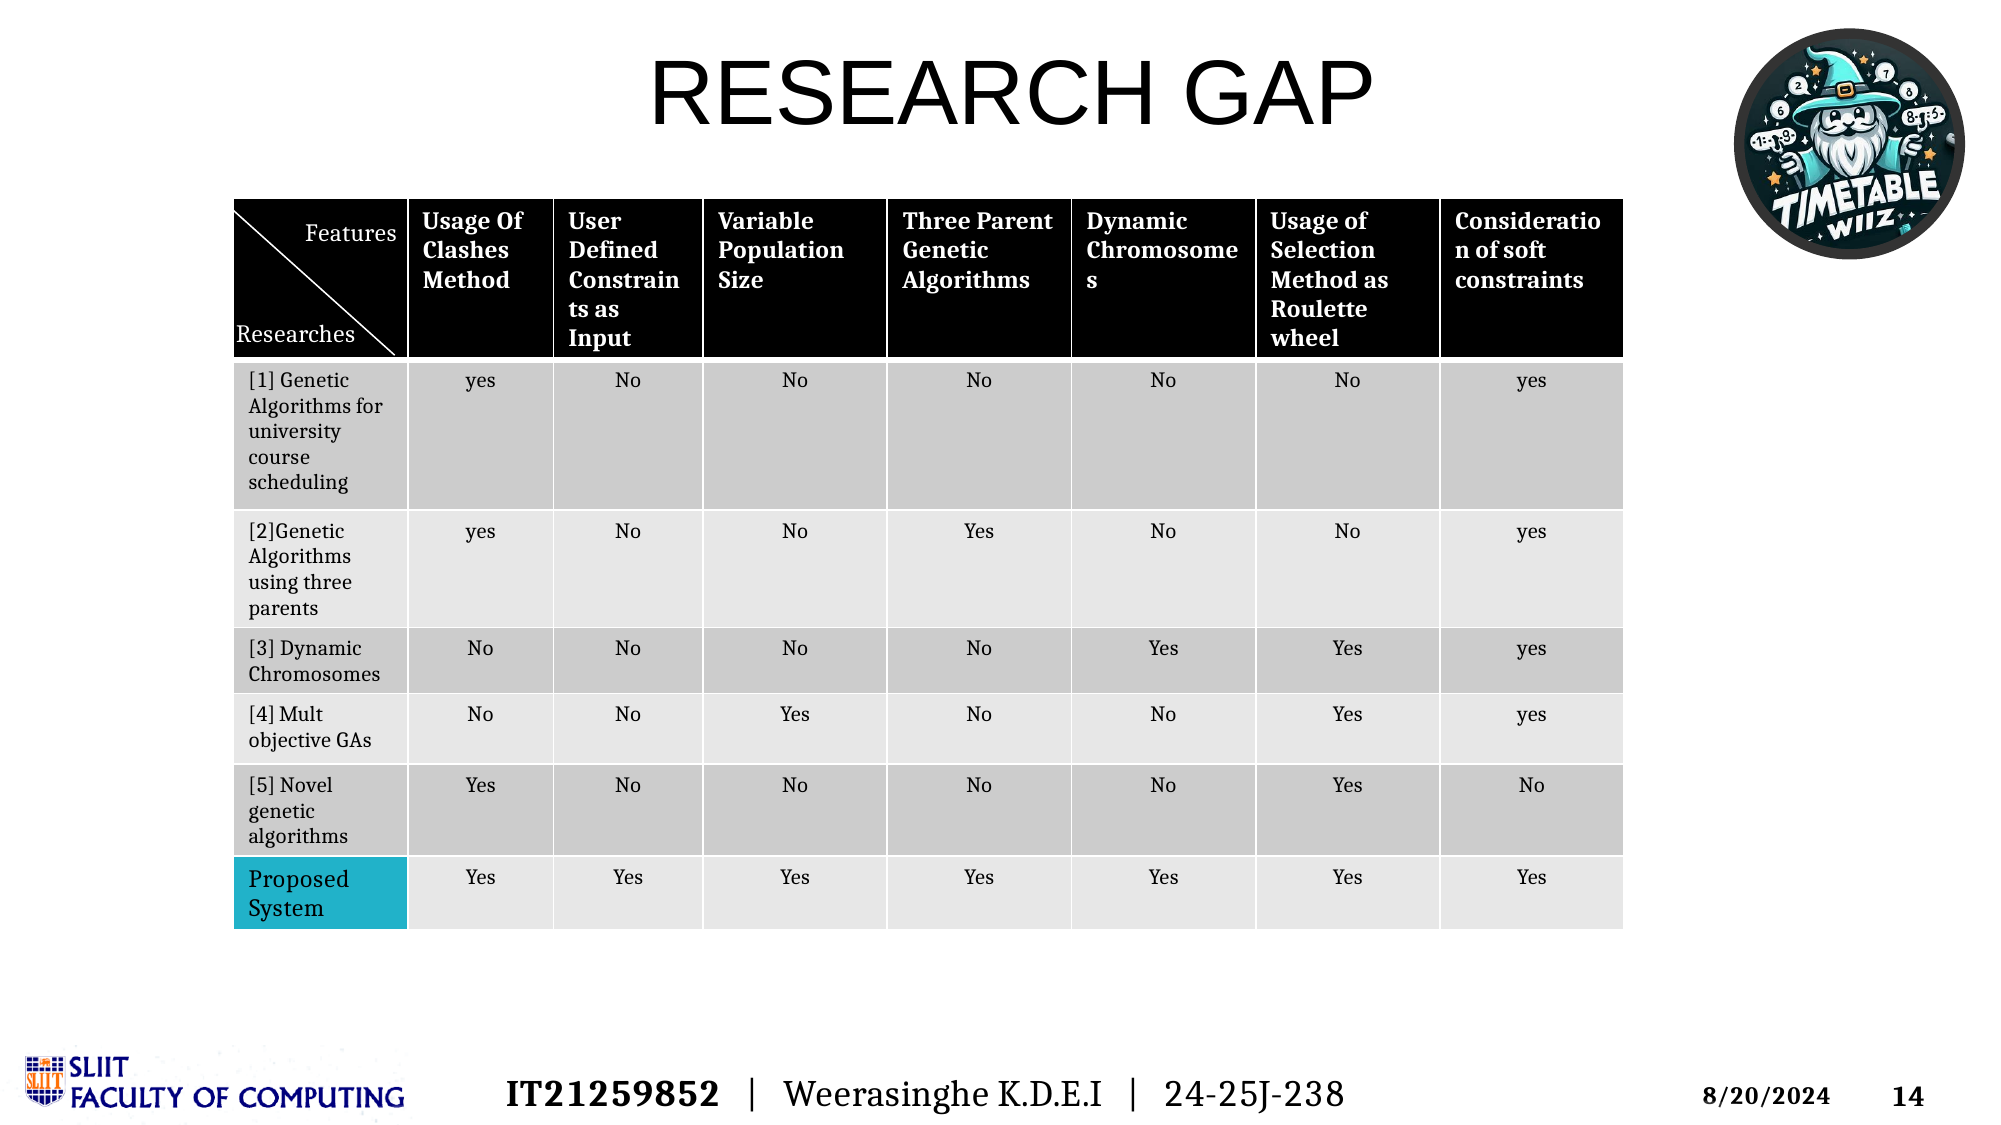

# RESEARCH GAP
|  | Usage Of Clashes Method | User Defined Constraints as Input | Variable Population Size | Three Parent Genetic Algorithms | Dynamic Chromosomes | Usage of Selection Method as Roulette wheel | Consideration of soft constraints |
| --- | --- | --- | --- | --- | --- | --- | --- |
| [1] Genetic Algorithms for university course scheduling | yes | No | No | No | No | No | yes |
| [2]Genetic Algorithms using three parents | yes | No | No | Yes | No | No | yes |
| [3] Dynamic Chromosomes | No | No | No | No | Yes | Yes | yes |
| [4] Mult objective GAs | No | No | Yes | No | No | Yes | yes |
| [5] Novel genetic algorithms | Yes | No | No | No | No | Yes | No |
| Proposed System | Yes | Yes | Yes | Yes | Yes | Yes | Yes |
Features
Researches
IT21259852   |   Weerasinghe K.D.E.I   |   24-25J-238